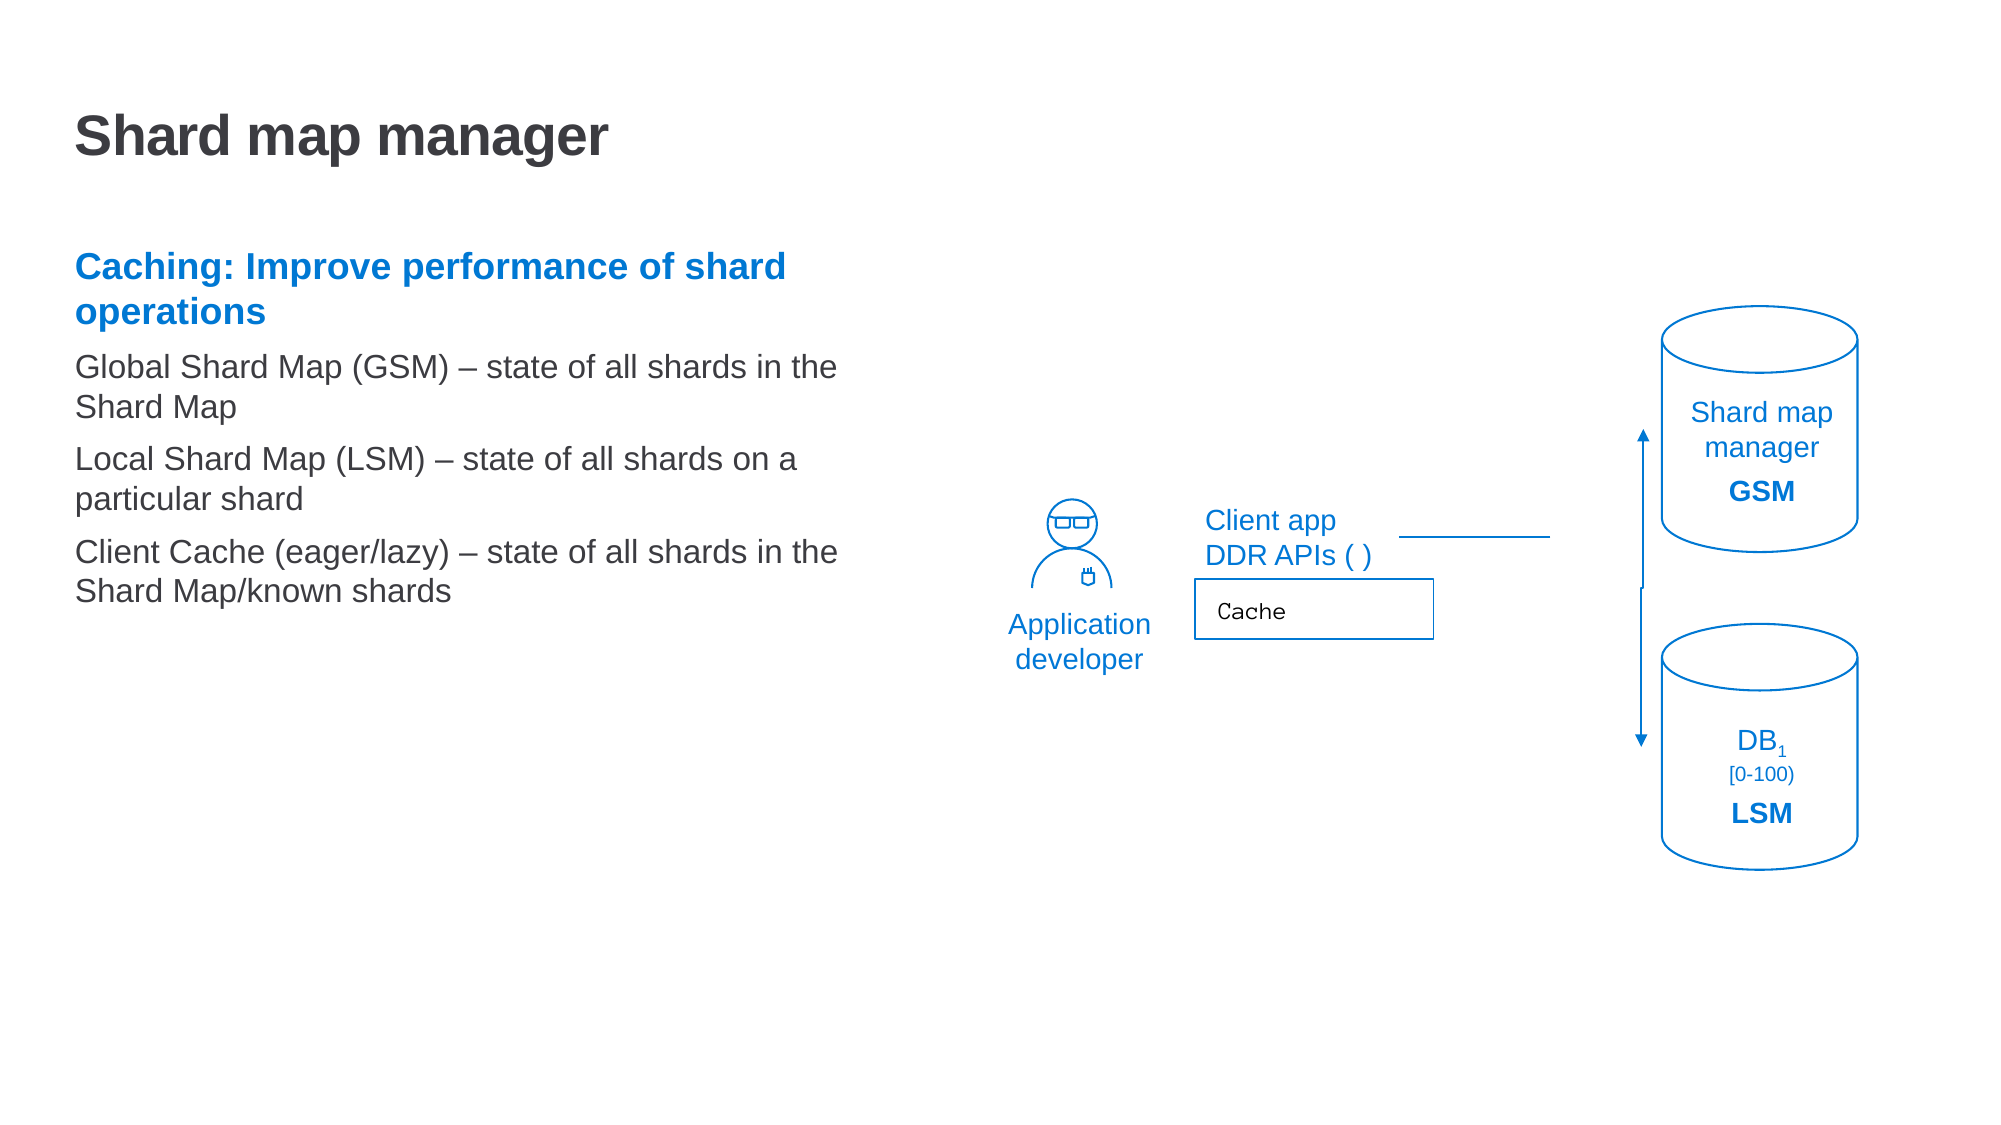

# Shard map manager
Caching: Improve performance of shard operations
Global Shard Map (GSM) – state of all shards in the Shard Map
Local Shard Map (LSM) – state of all shards on a particular shard
Client Cache (eager/lazy) – state of all shards in the Shard Map/known shards

Shard map manager
GSM
Client app
DDR APIs ( )

Cache
Application developer

DB1
[0-100)
LSM